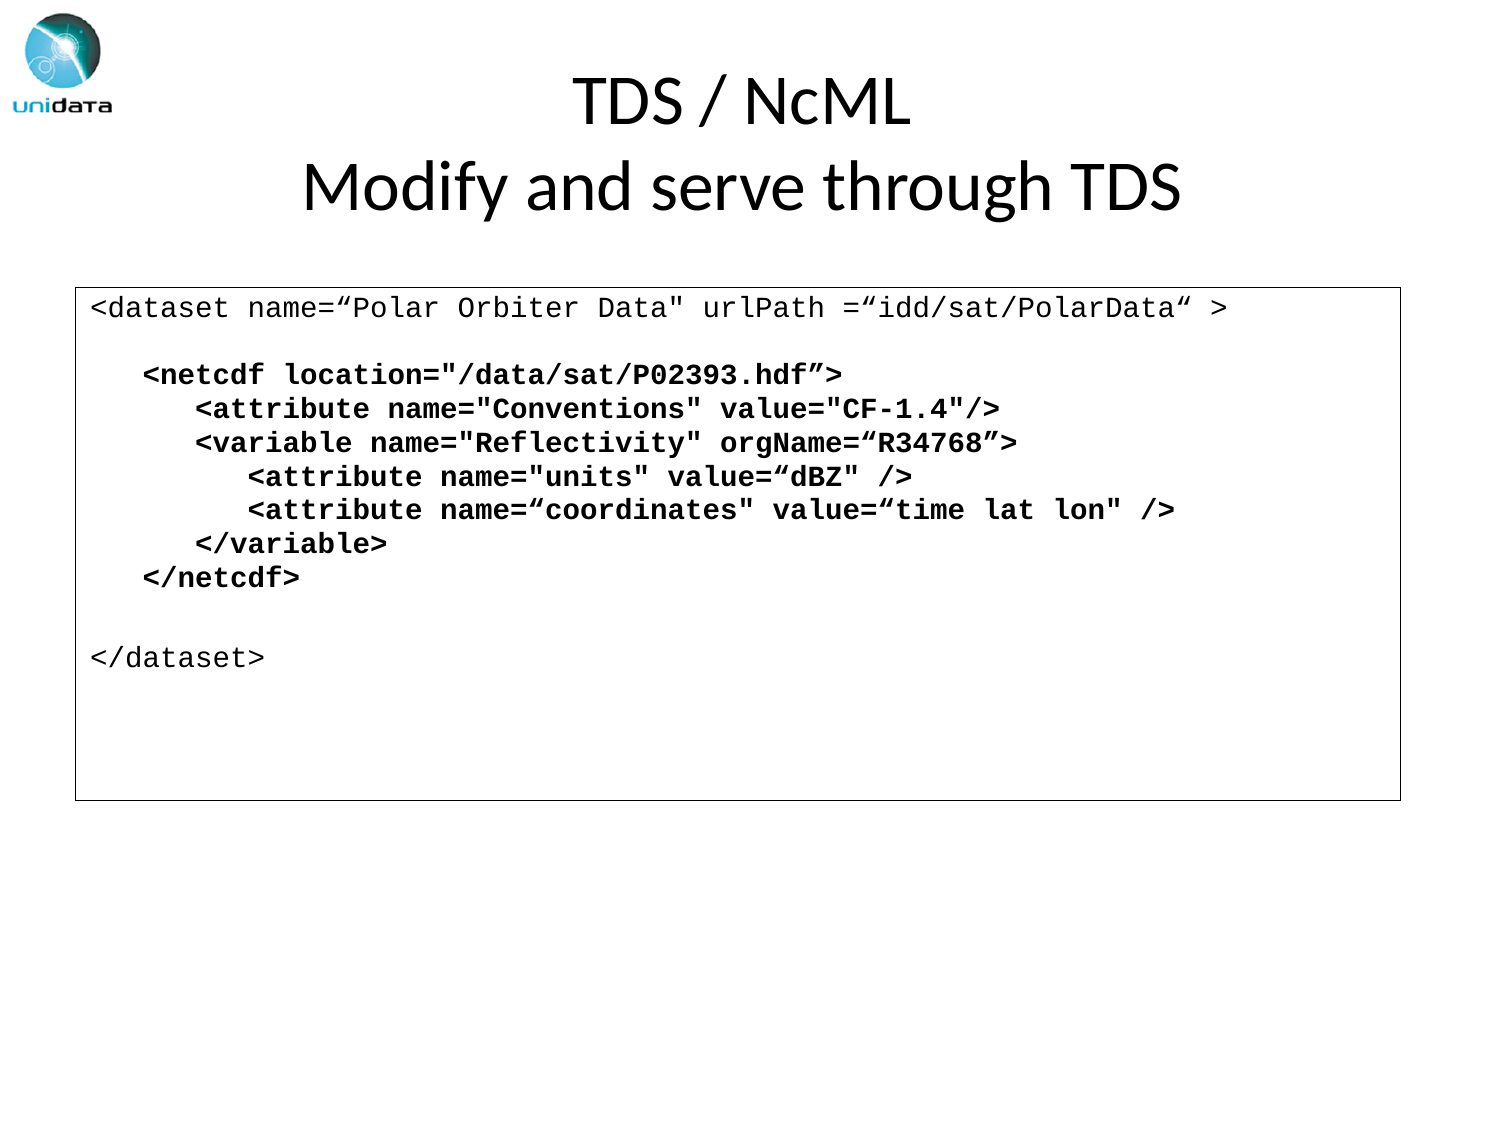

TDS / NcML
Modify and serve through TDS
<dataset name=“Polar Orbiter Data" urlPath =“idd/sat/PolarData“ >

   <netcdf location="/data/sat/P02393.hdf”>
      <attribute name="Conventions" value="CF-1.4"/>
      <variable name="Reflectivity" orgName=“R34768”>
         <attribute name="units" value=“dBZ" />
         <attribute name=“coordinates" value=“time lat lon" />
      </variable>
   </netcdf>

</dataset>